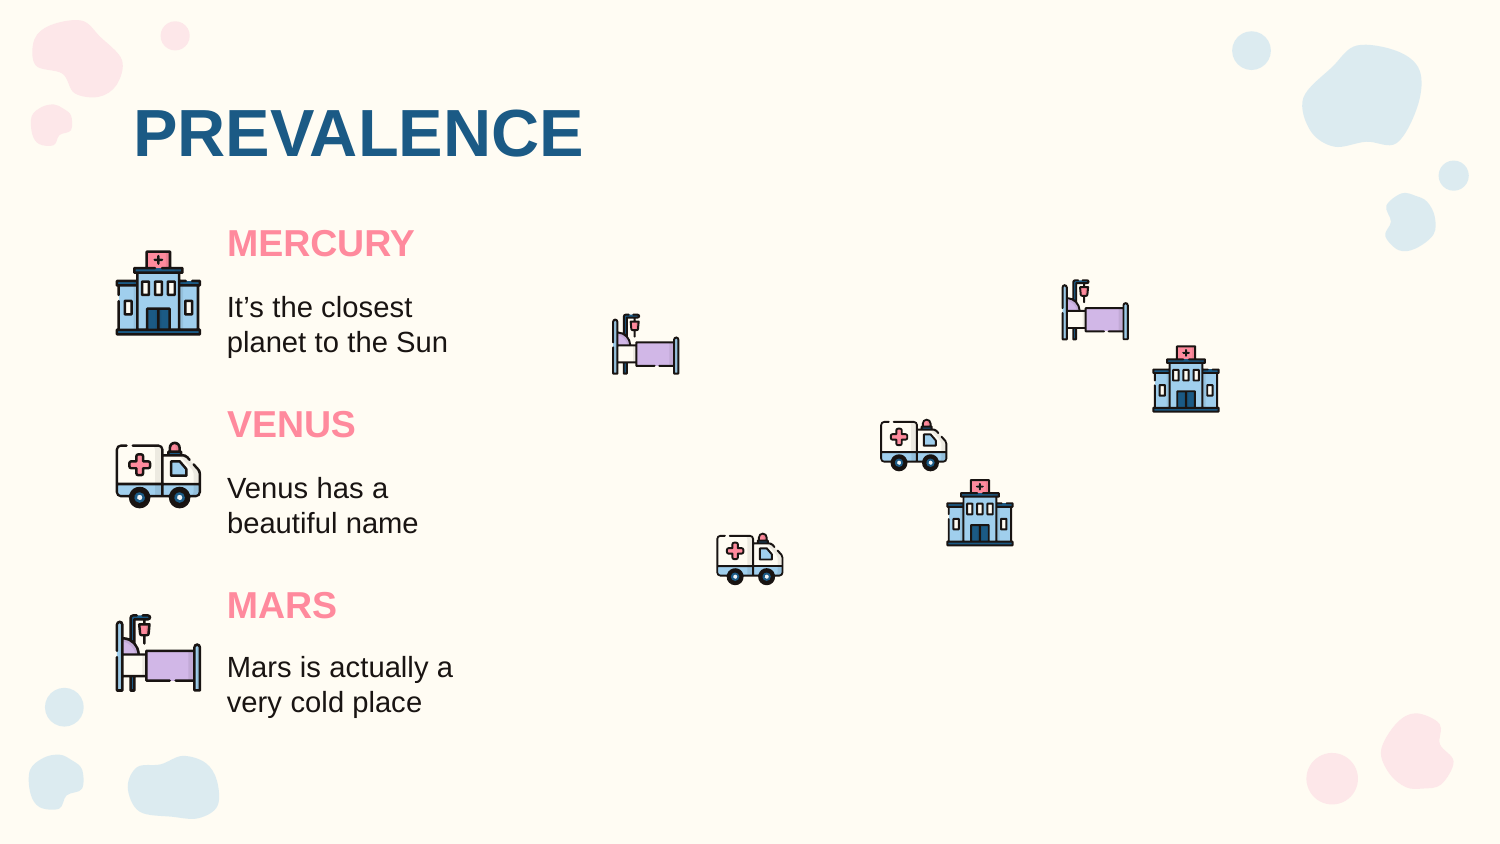

# PREVALENCE
MERCURY

It’s the closest planet to the Sun

VENUS

Venus has a beautiful name

MARS

Mars is actually a very cold place